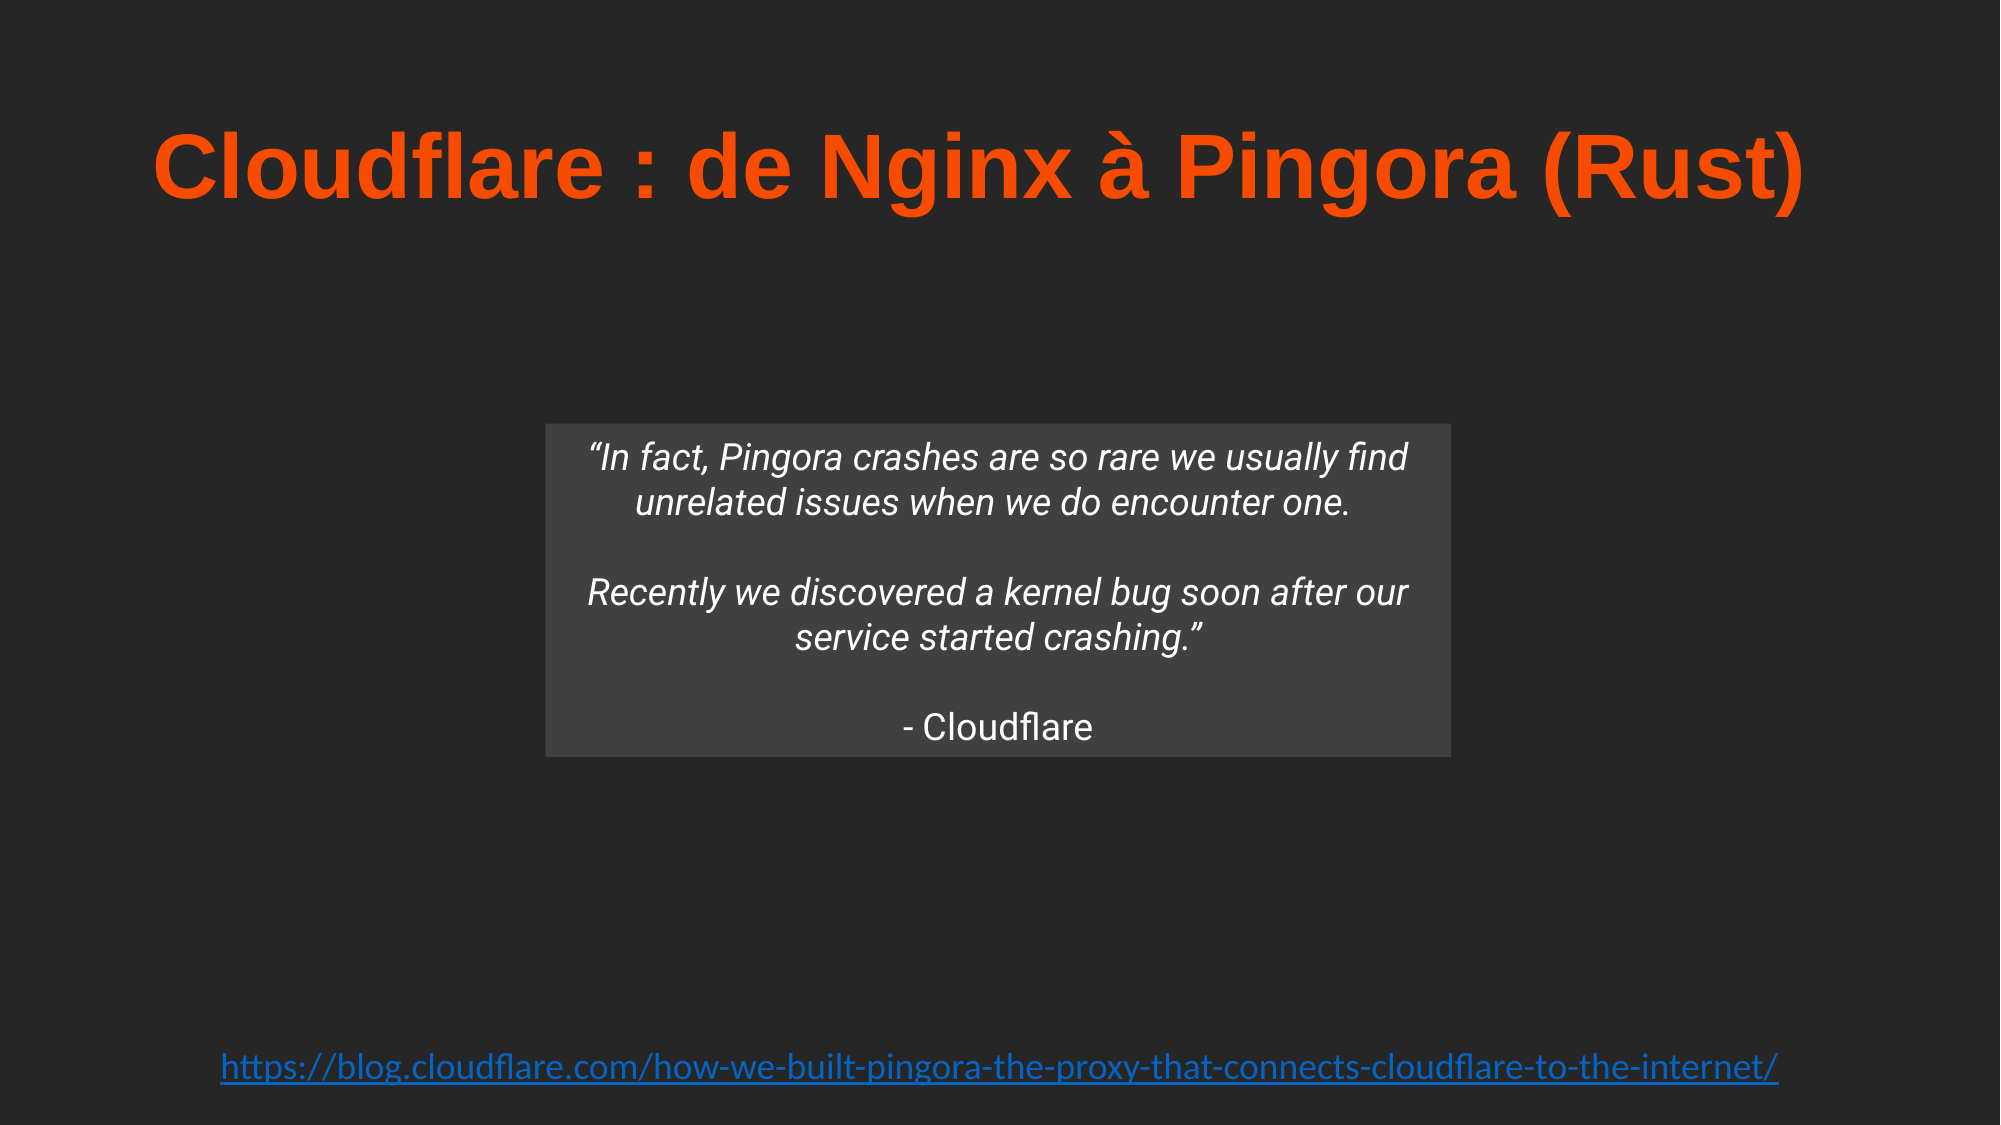

# Cloudflare : de Nginx à Pingora (Rust)
“In fact, Pingora crashes are so rare we usually find unrelated issues when we do encounter one.

Recently we discovered a kernel bug soon after our service started crashing.”

- Cloudflare
https://blog.cloudflare.com/how-we-built-pingora-the-proxy-that-connects-cloudflare-to-the-internet/